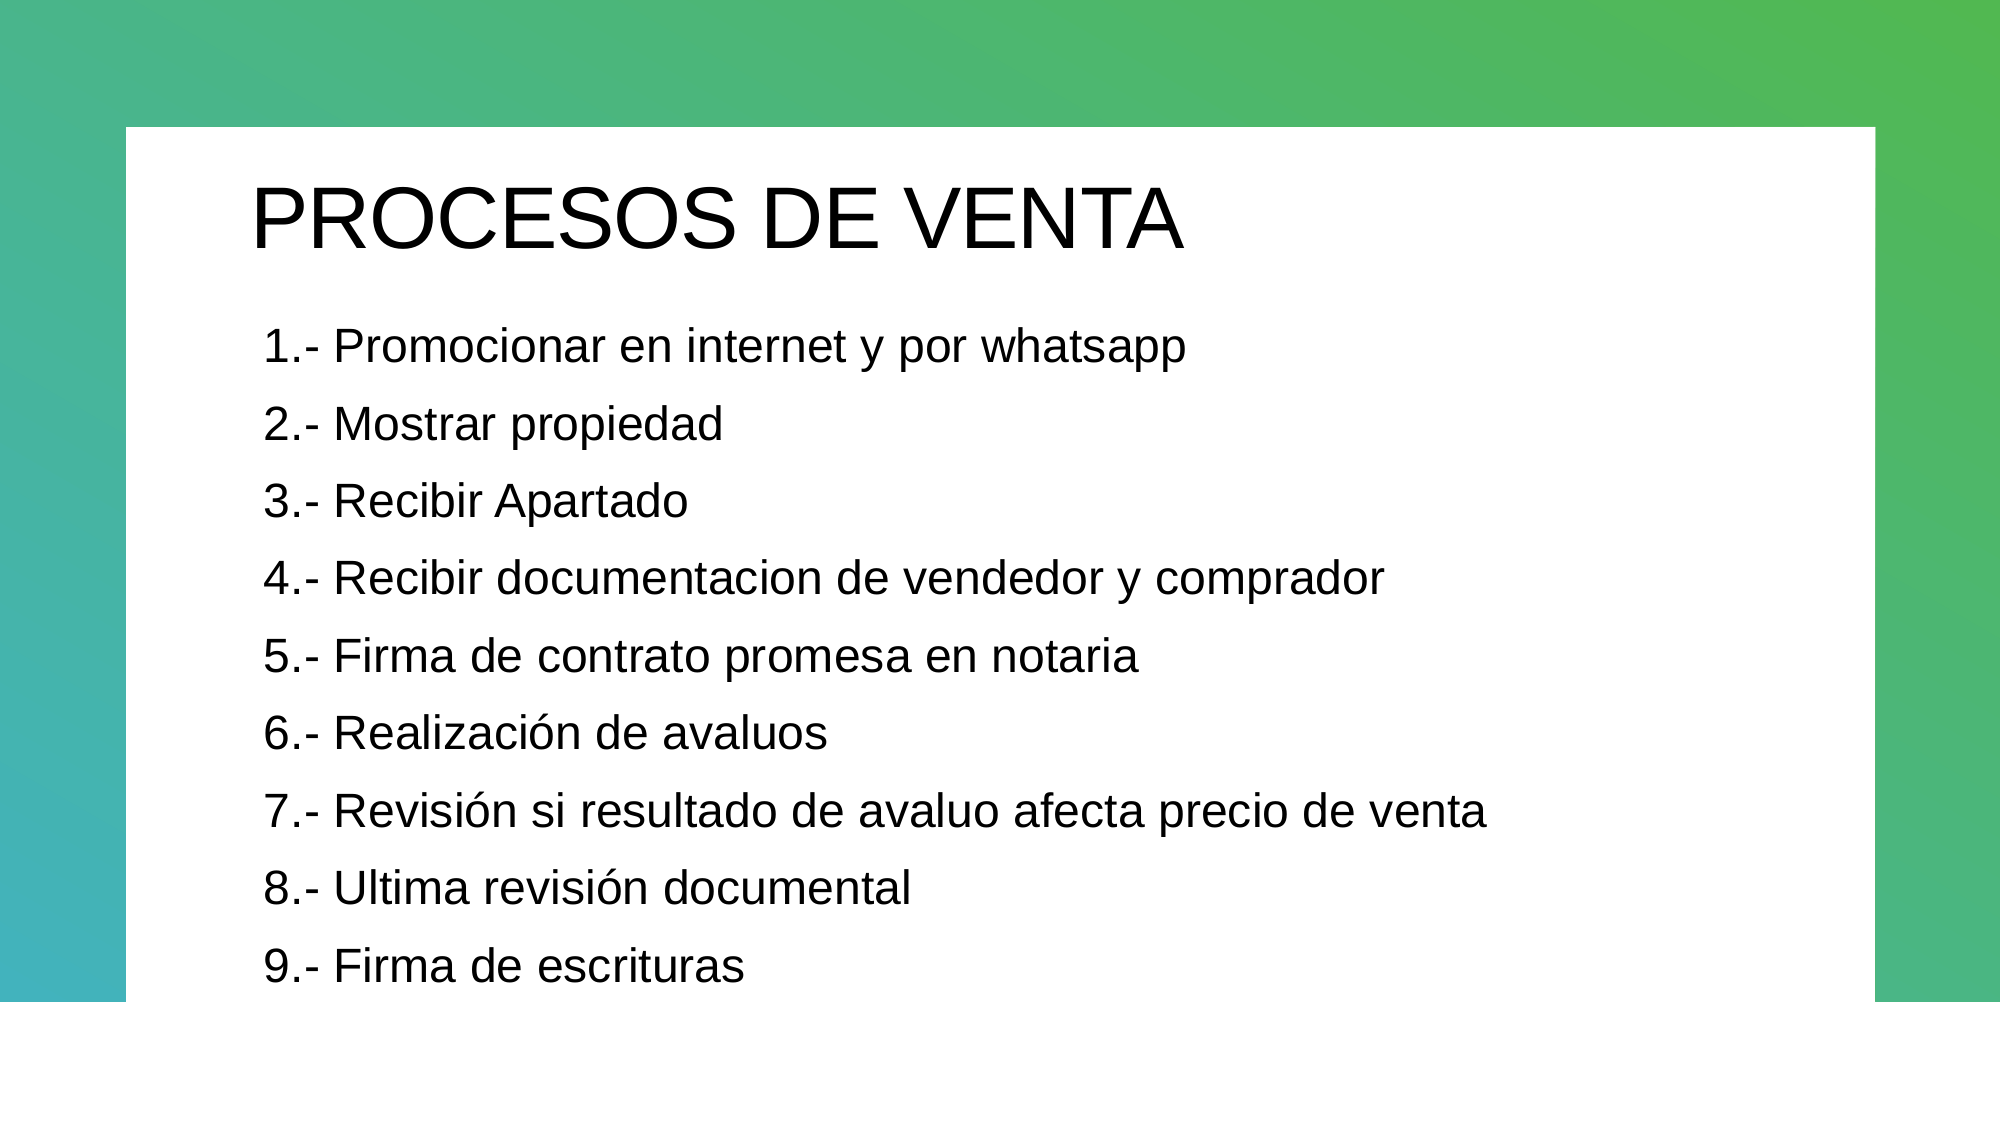

# PROCESOS DE VENTA
1.- Promocionar en internet y por whatsapp
2.- Mostrar propiedad
3.- Recibir Apartado
4.- Recibir documentacion de vendedor y comprador
5.- Firma de contrato promesa en notaria
6.- Realización de avaluos
7.- Revisión si resultado de avaluo afecta precio de venta
8.- Ultima revisión documental
9.- Firma de escrituras